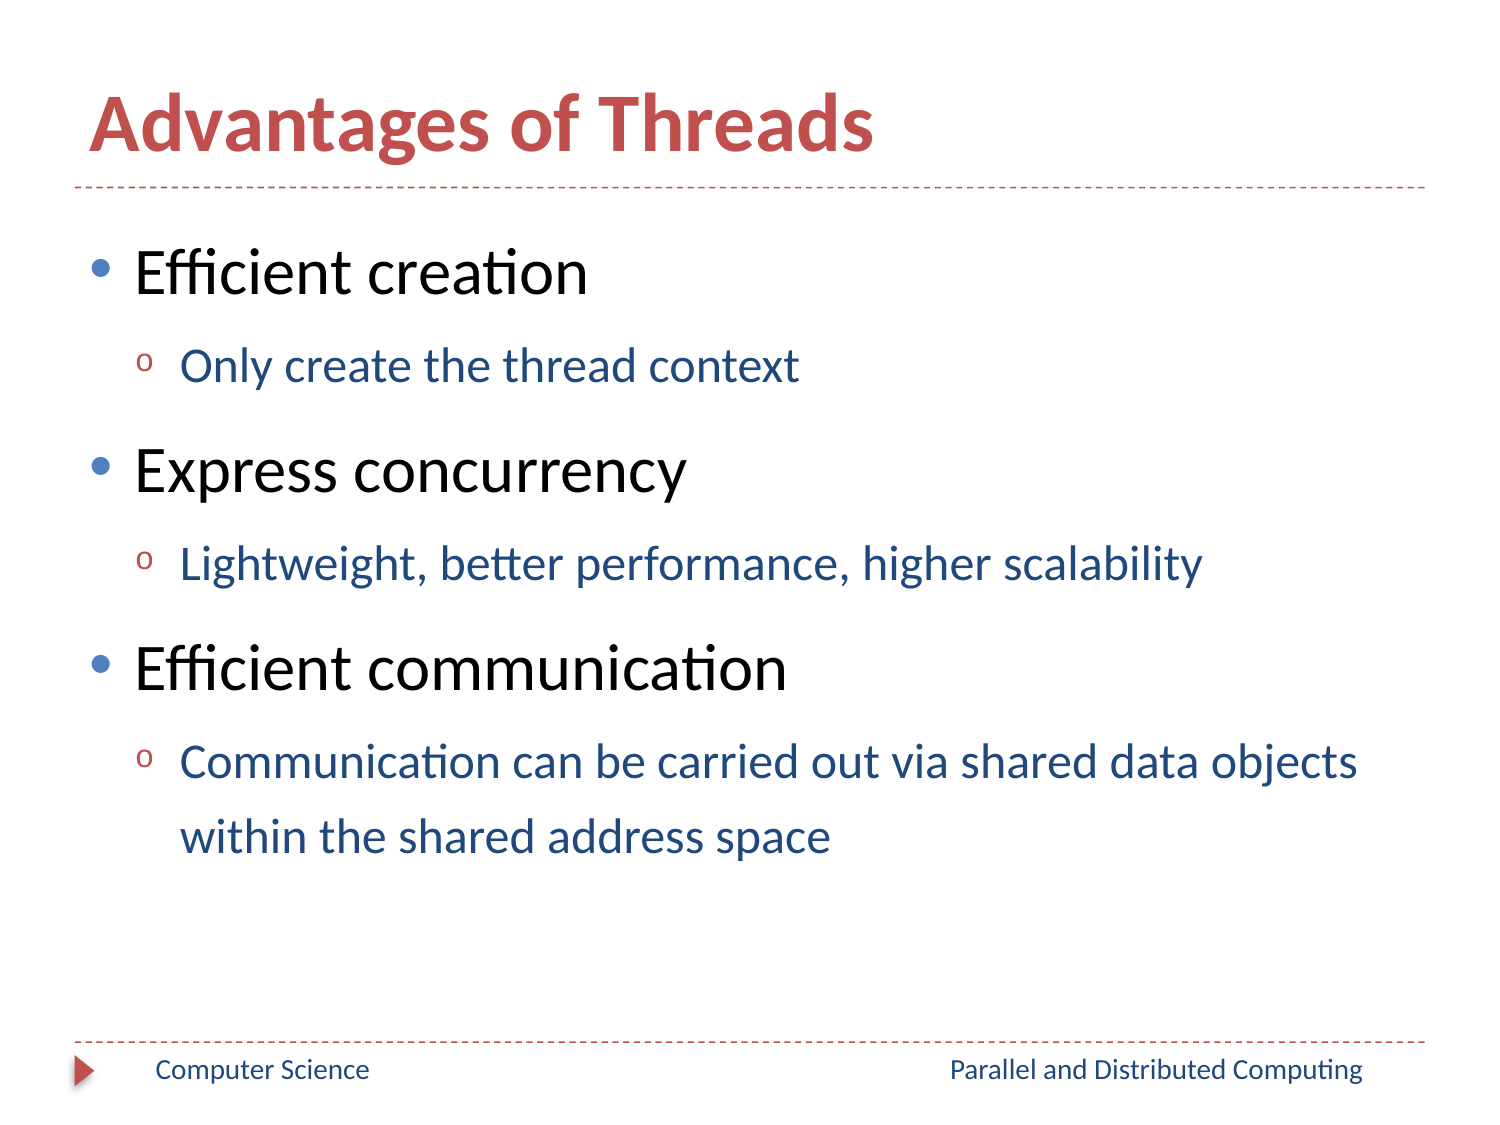

# Advantages of Threads
Efficient creation
Only create the thread context
Express concurrency
Lightweight, better performance, higher scalability
Efficient communication
Communication can be carried out via shared data objects within the shared address space
Computer Science
Parallel and Distributed Computing